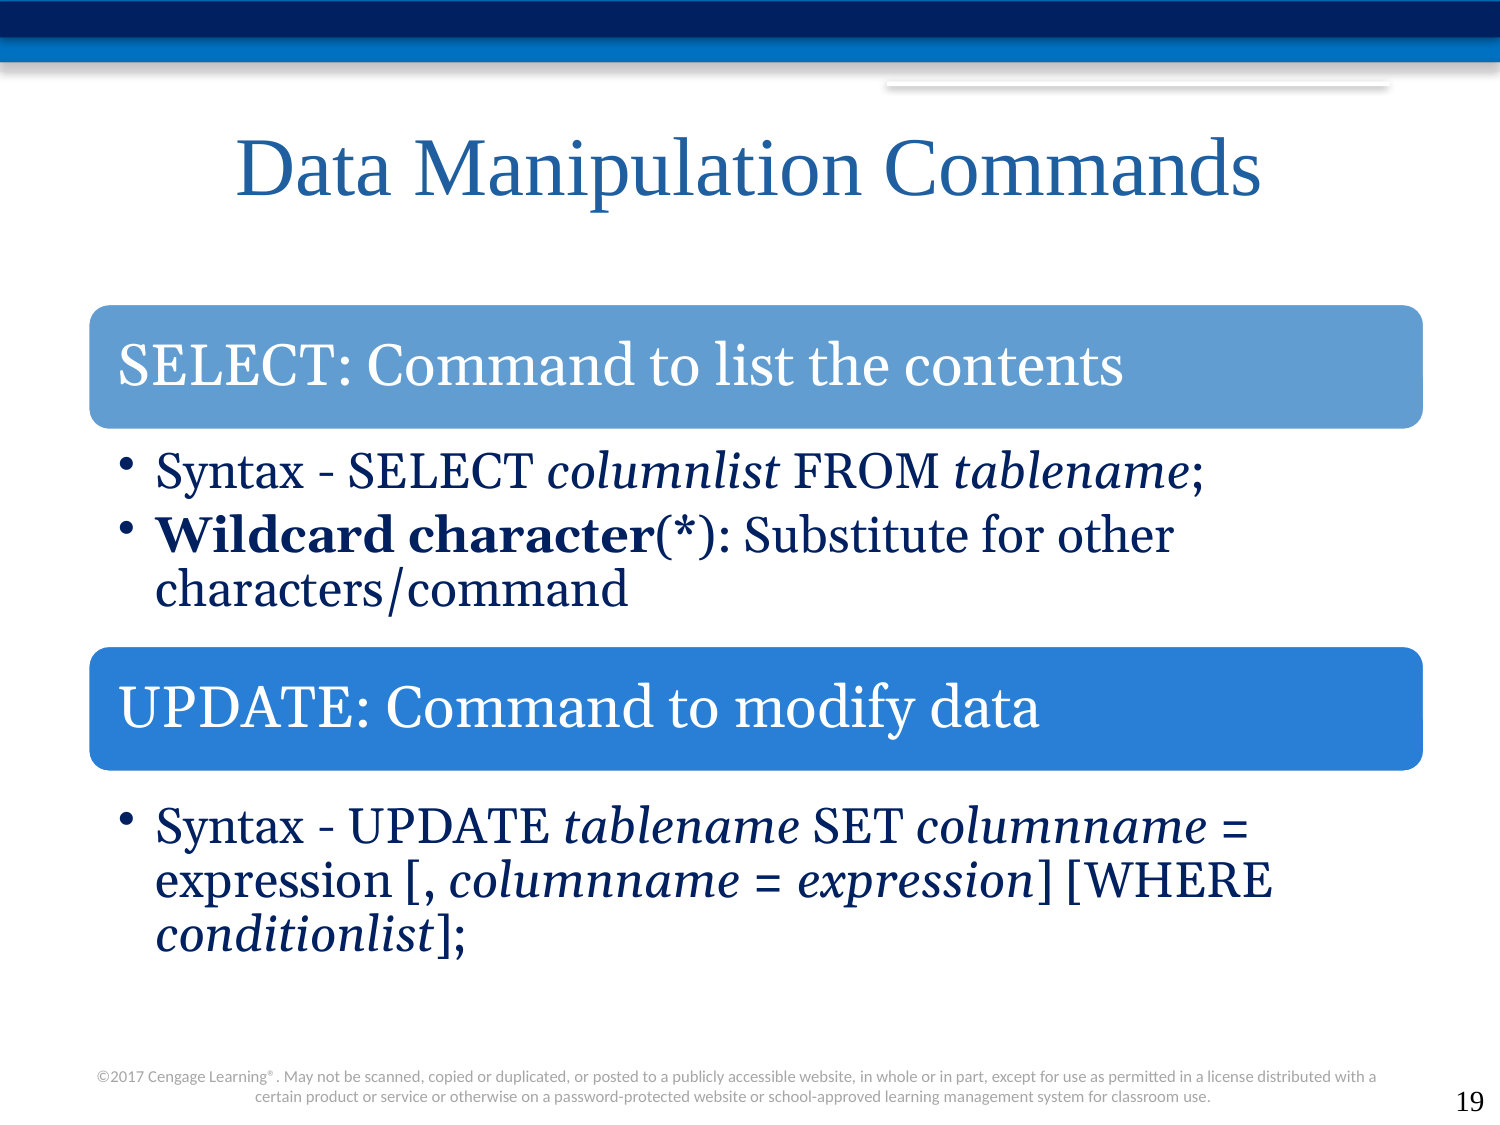

# Data Manipulation Commands
SELECT: Command to list the contents
Syntax - SELECT columnlist FROM tablename;
Wildcard character(*): Substitute for other characters/command
UPDATE: Command to modify data
Syntax - UPDATE tablename SET columnname = expression [, columnname = expression] [WHERE conditionlist];
19